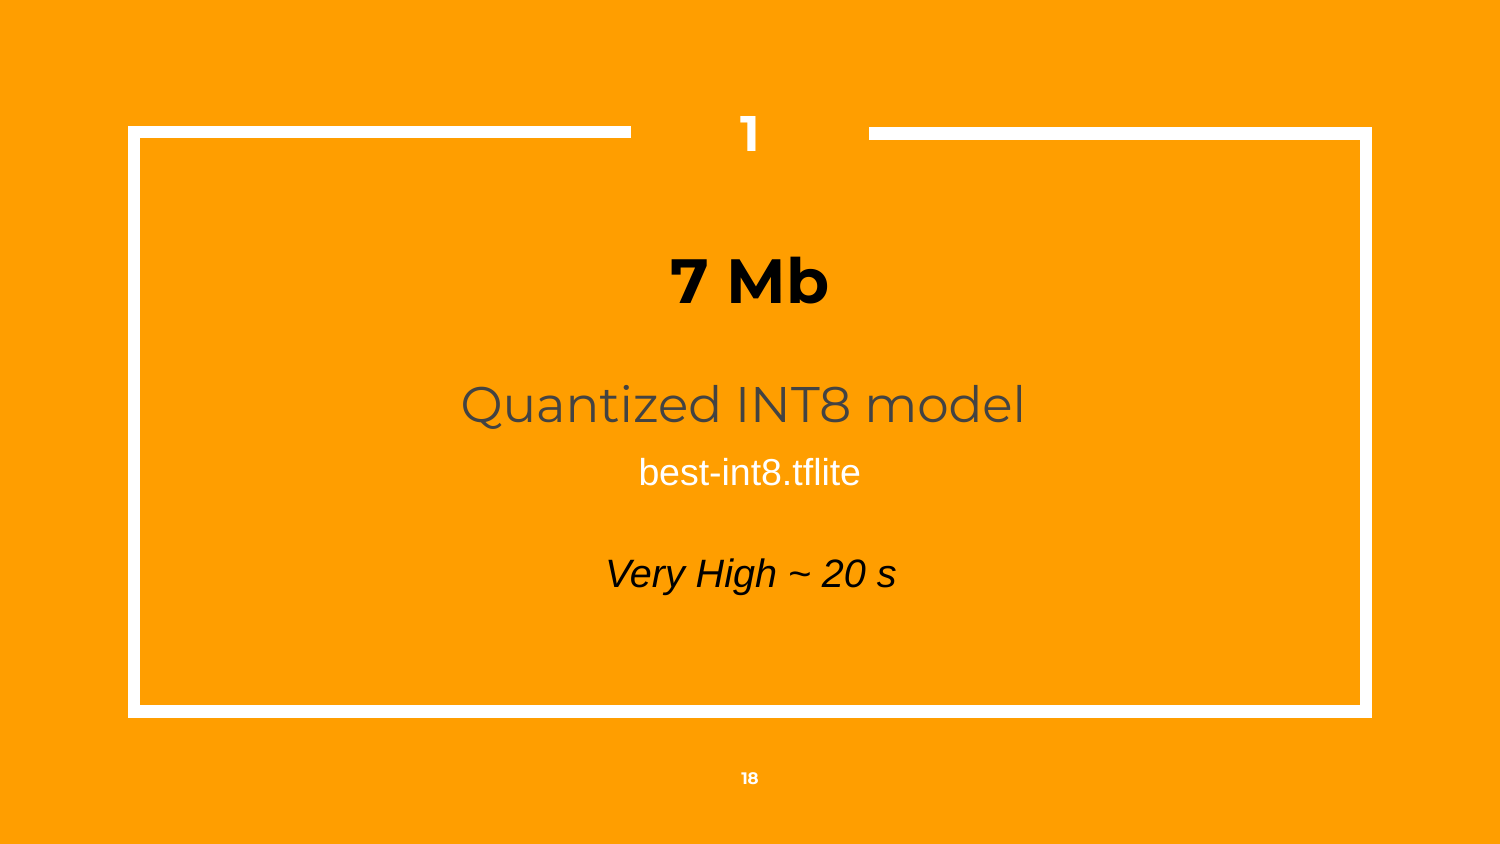

1
7 Mb
# Quantized INT8 model
best-int8.tflite
Very High ~ 20 s
18